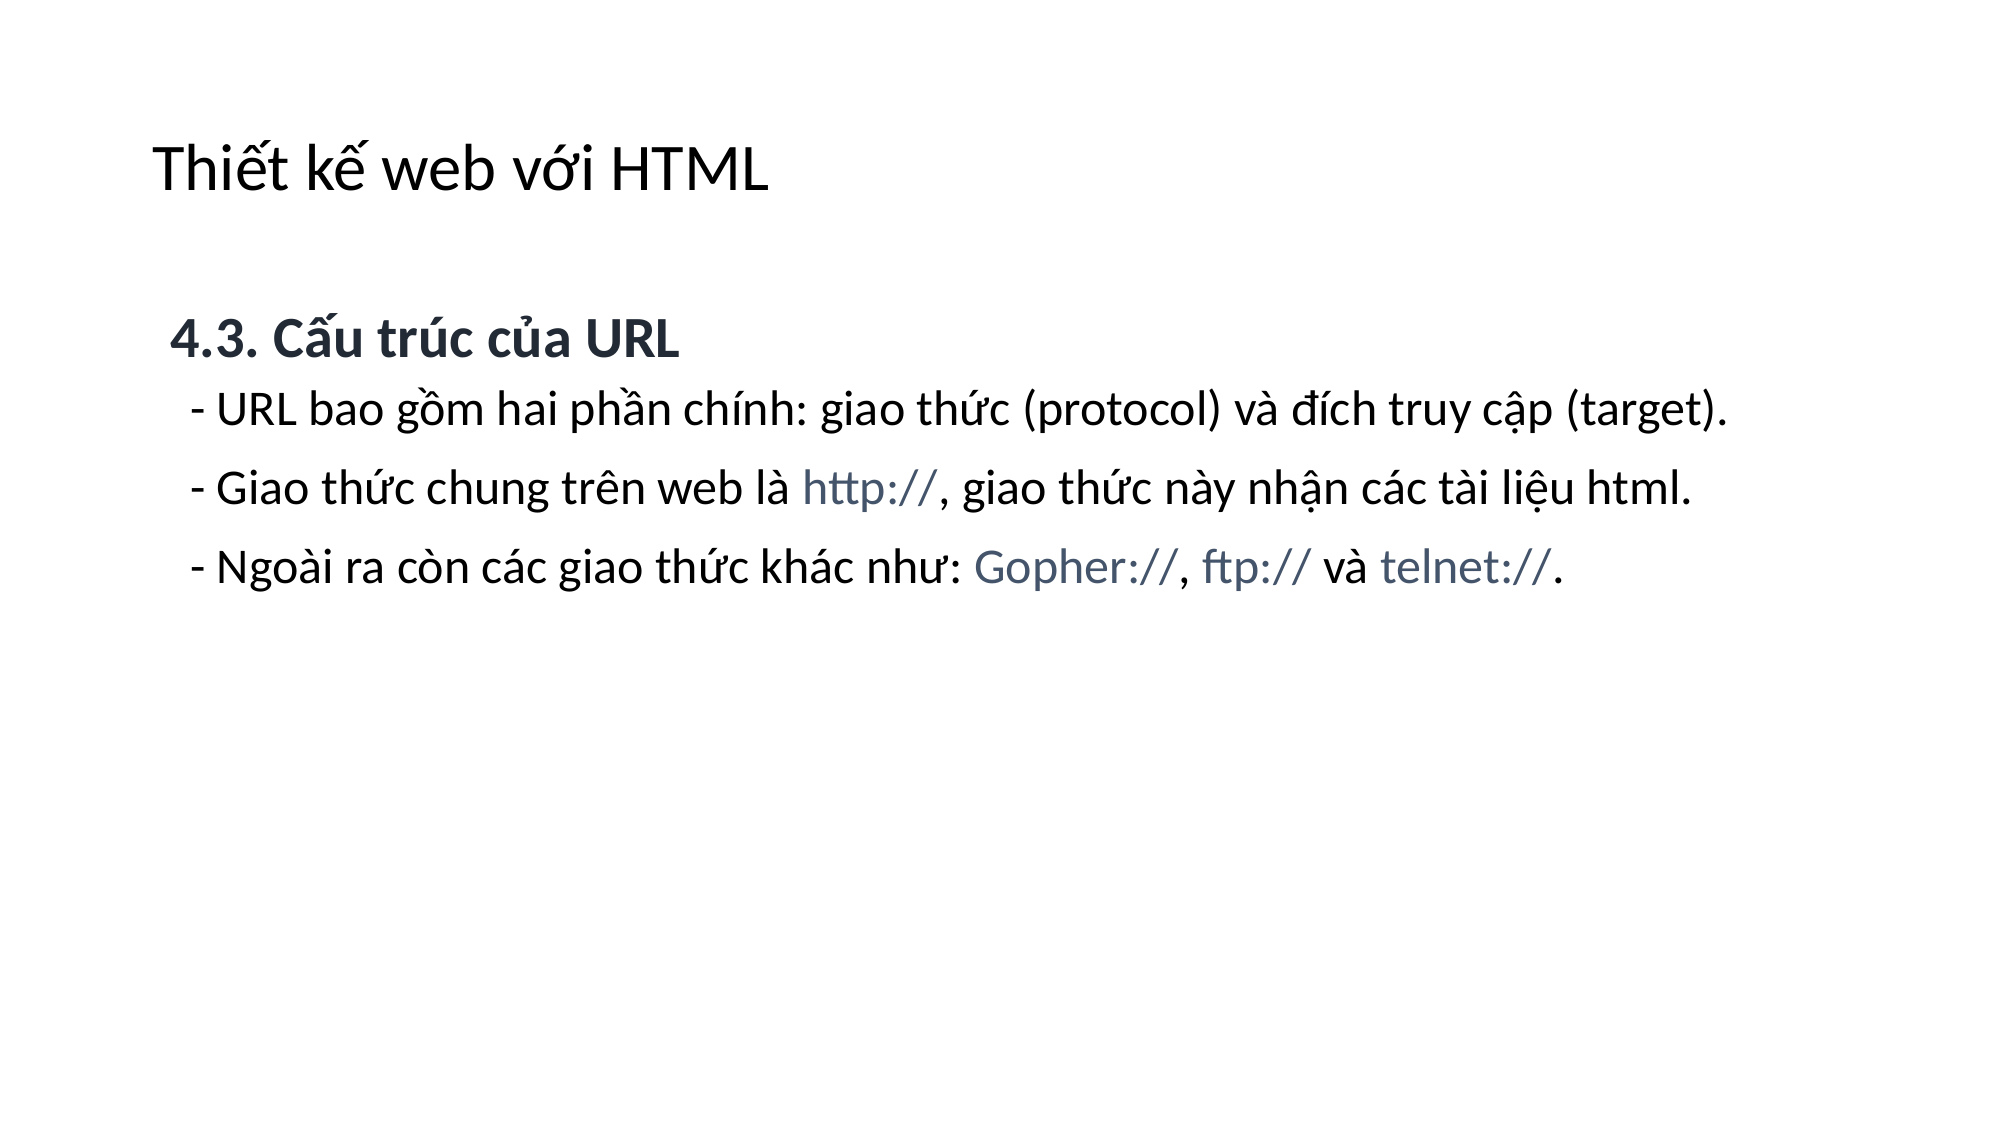

# Thiết kế web với HTML
4.3. Cấu trúc của URL
- URL bao gồm hai phần chính: giao thức (protocol) và đích truy cập (target).
- Giao thức chung trên web là http://, giao thức này nhận các tài liệu html.
- Ngoài ra còn các giao thức khác như: Gopher://, ftp:// và telnet://.